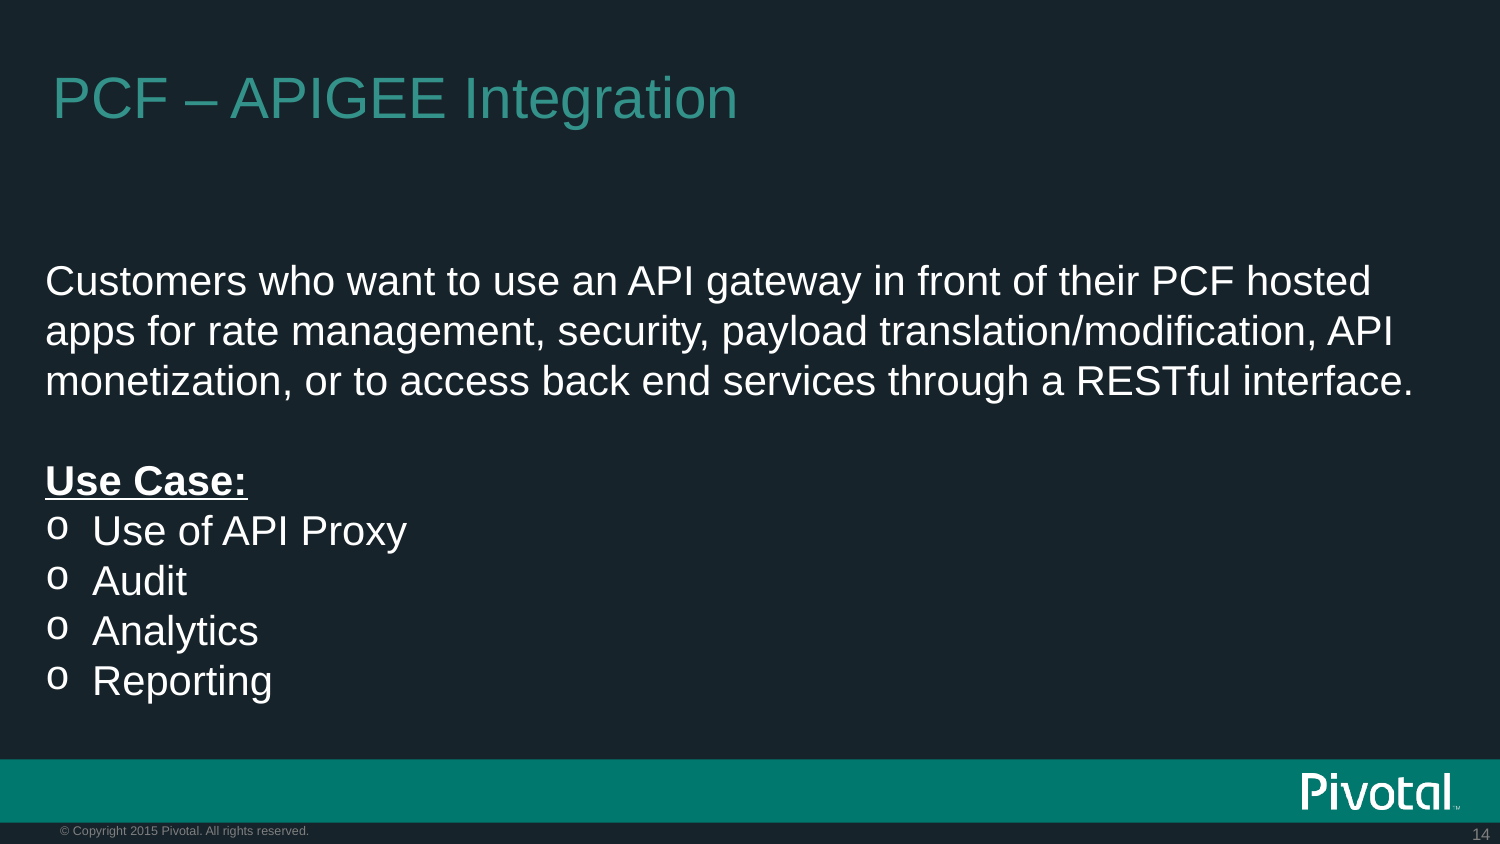

# PCF – APIGEE Integration
Customers who want to use an API gateway in front of their PCF hosted apps for rate management, security, payload translation/modification, API monetization, or to access back end services through a RESTful interface.

Use Case:
Use of API Proxy
Audit
Analytics
Reporting